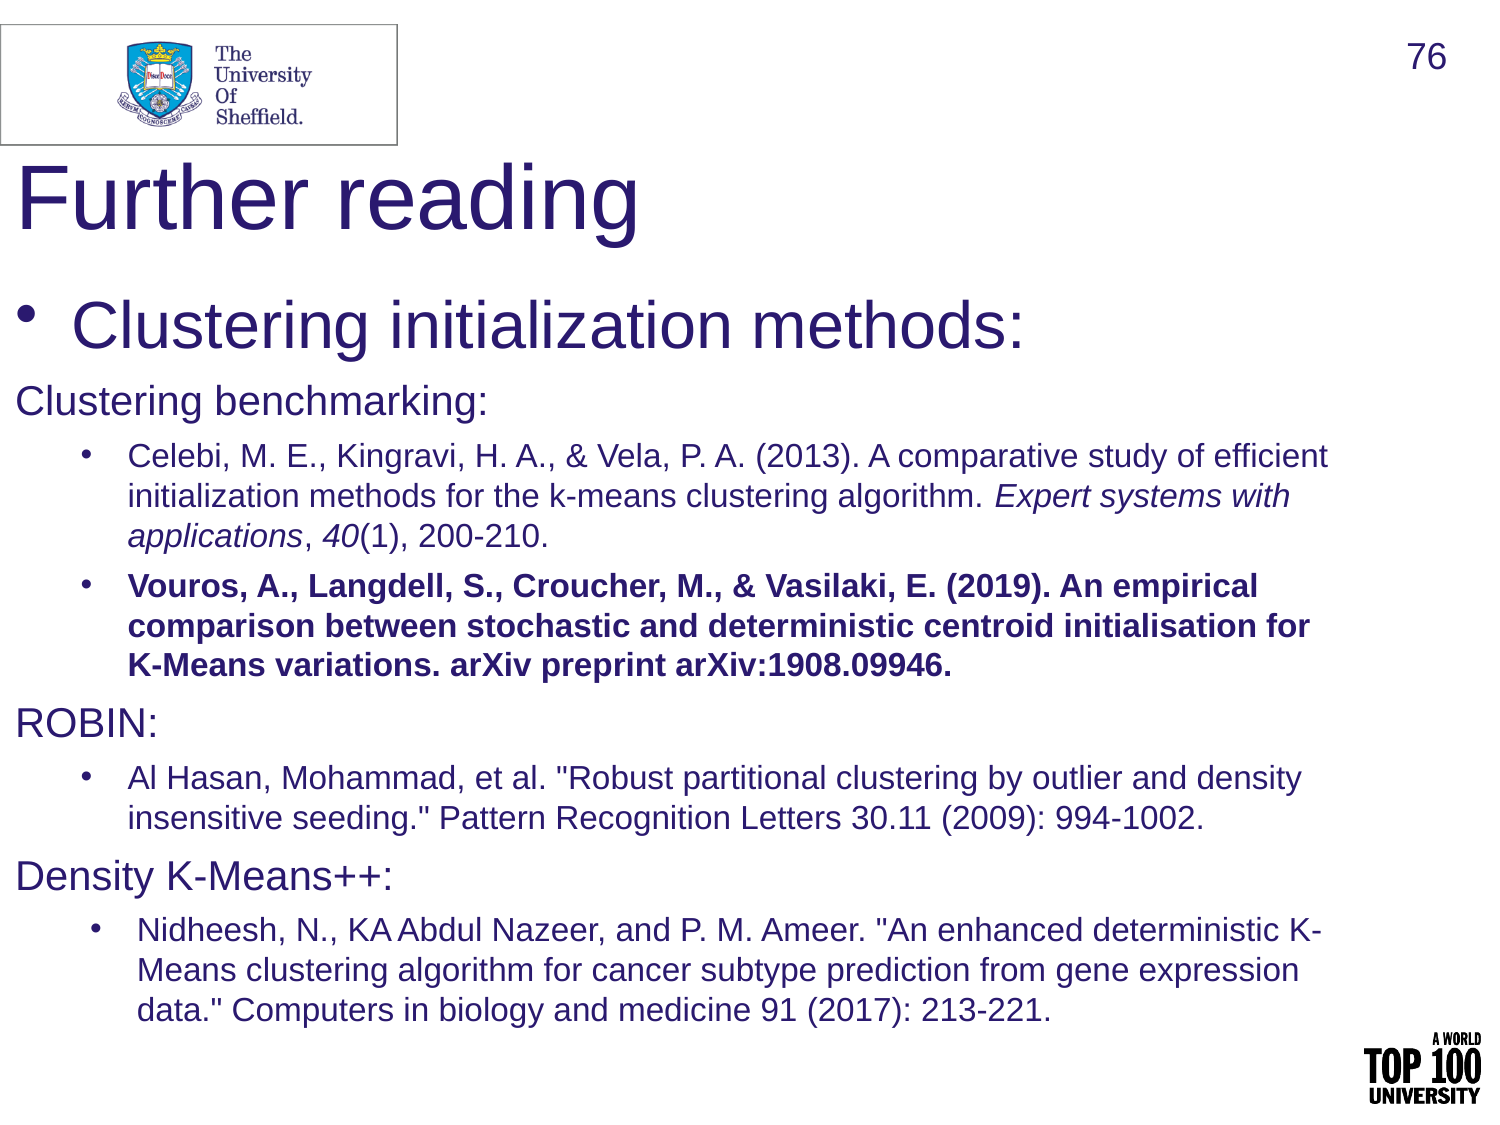

76
# Further reading
Clustering initialization methods:
Clustering benchmarking:
Celebi, M. E., Kingravi, H. A., & Vela, P. A. (2013). A comparative study of efficient initialization methods for the k-means clustering algorithm. Expert systems with applications, 40(1), 200-210.
Vouros, A., Langdell, S., Croucher, M., & Vasilaki, E. (2019). An empirical comparison between stochastic and deterministic centroid initialisation for K-Means variations. arXiv preprint arXiv:1908.09946.
ROBIN:
Al Hasan, Mohammad, et al. "Robust partitional clustering by outlier and density insensitive seeding." Pattern Recognition Letters 30.11 (2009): 994-1002.
Density K-Means++:
Nidheesh, N., KA Abdul Nazeer, and P. M. Ameer. "An enhanced deterministic K-Means clustering algorithm for cancer subtype prediction from gene expression data." Computers in biology and medicine 91 (2017): 213-221.